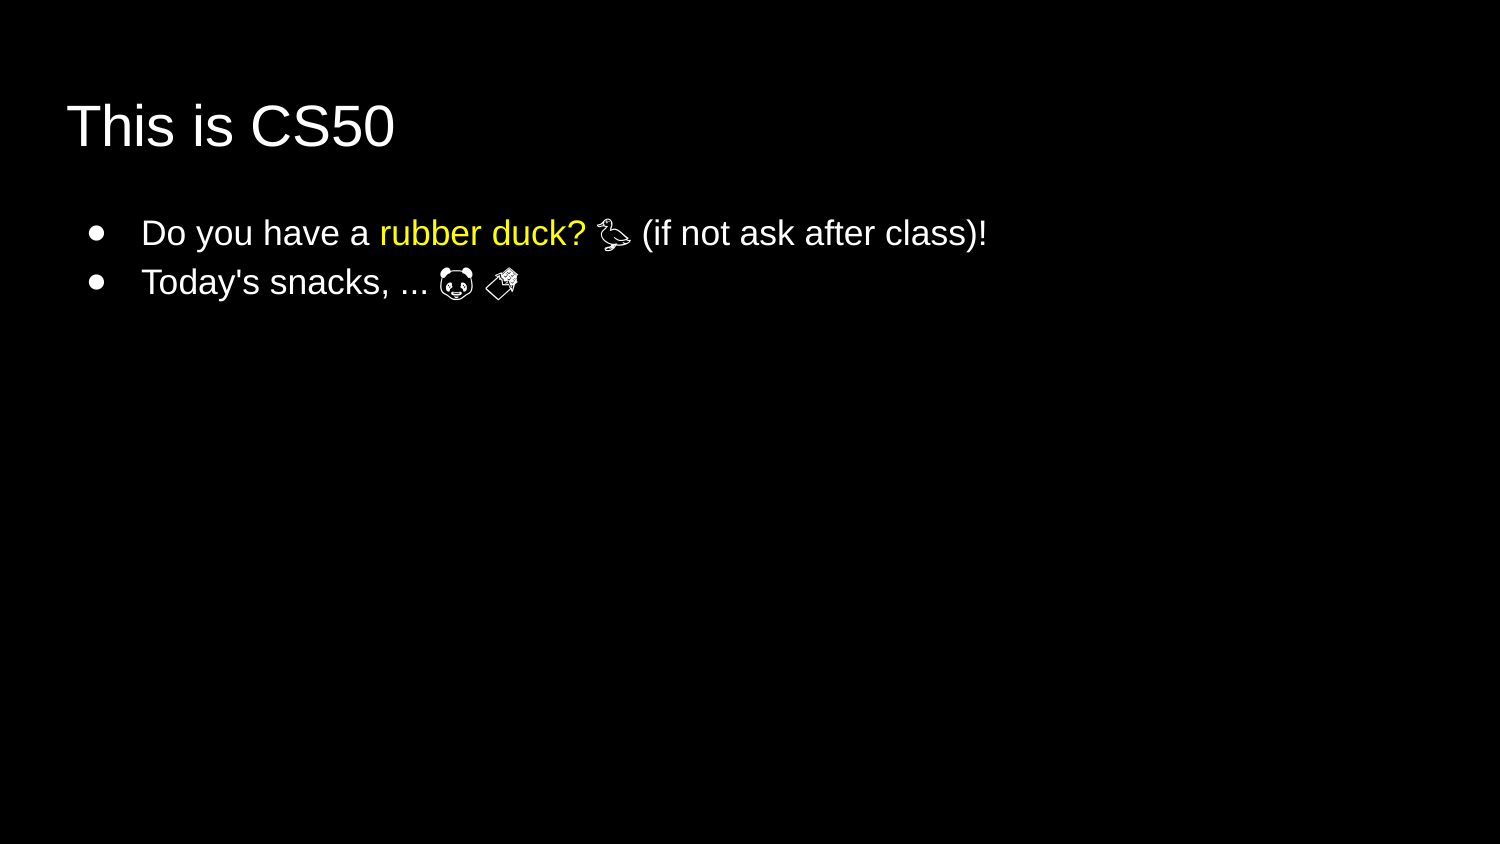

# This is CS50
Do you have a rubber duck? 🦆 (if not ask after class)!
Today's snacks, ... 🐼 🍫